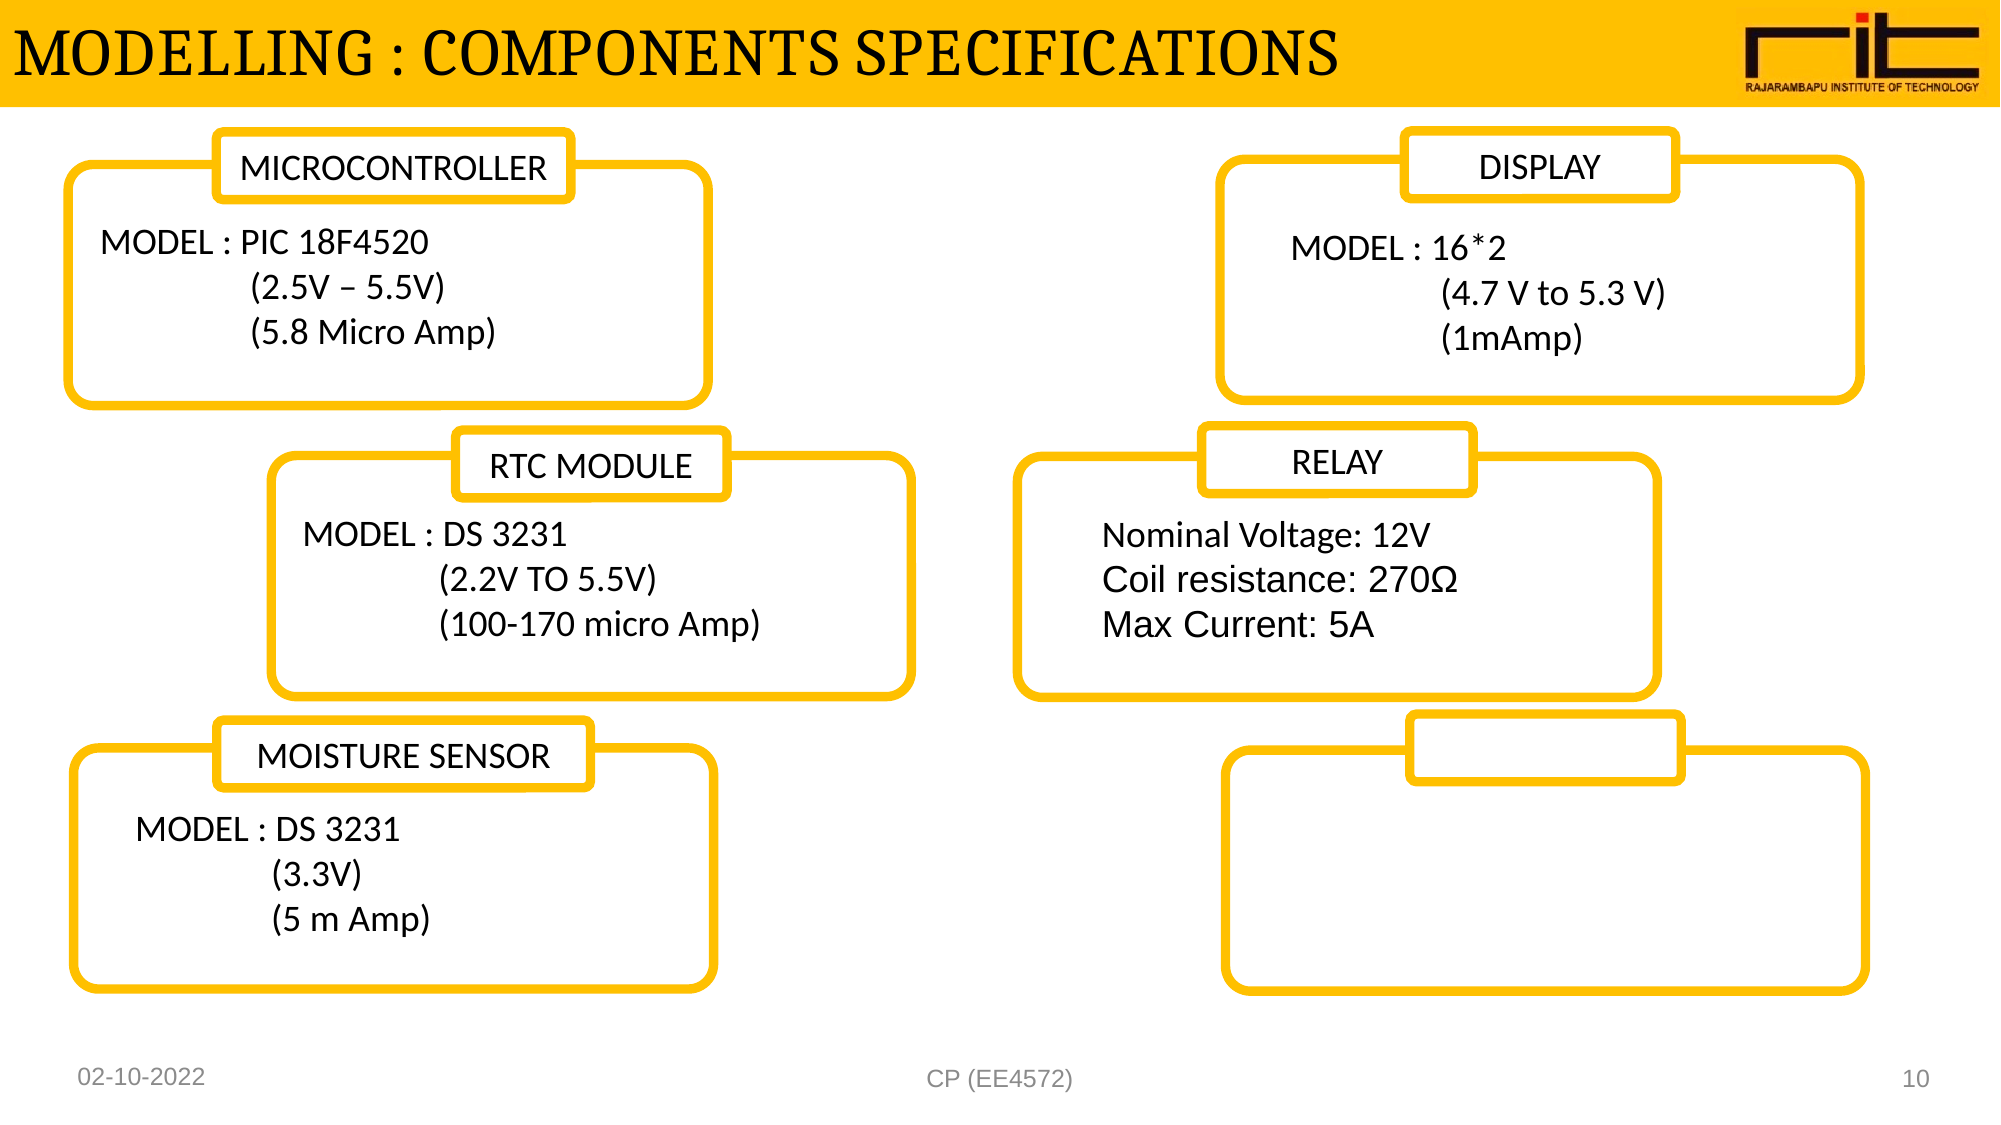

# MODELLING : COMPONENTS SPECIFICATIONS
DISPLAY
MICROCONTROLLER

MODEL : PIC 18F4520
	(2.5V – 5.5V)
	(5.8 Micro Amp)
MODEL : 16*2
	(4.7 V to 5.3 V)
	(1mAmp)
RELAY
RTC MODULE

MODEL : DS 3231
                (2.2V TO 5.5V)
                (100-170 micro Amp)
Nominal Voltage: 12V
Coil resistance: 270Ω
Max Current: 5A

MOISTURE SENSOR

MODEL : DS 3231
                (3.3V)
                (5 m Amp)
02-10-2022
CP (EE4572)
10